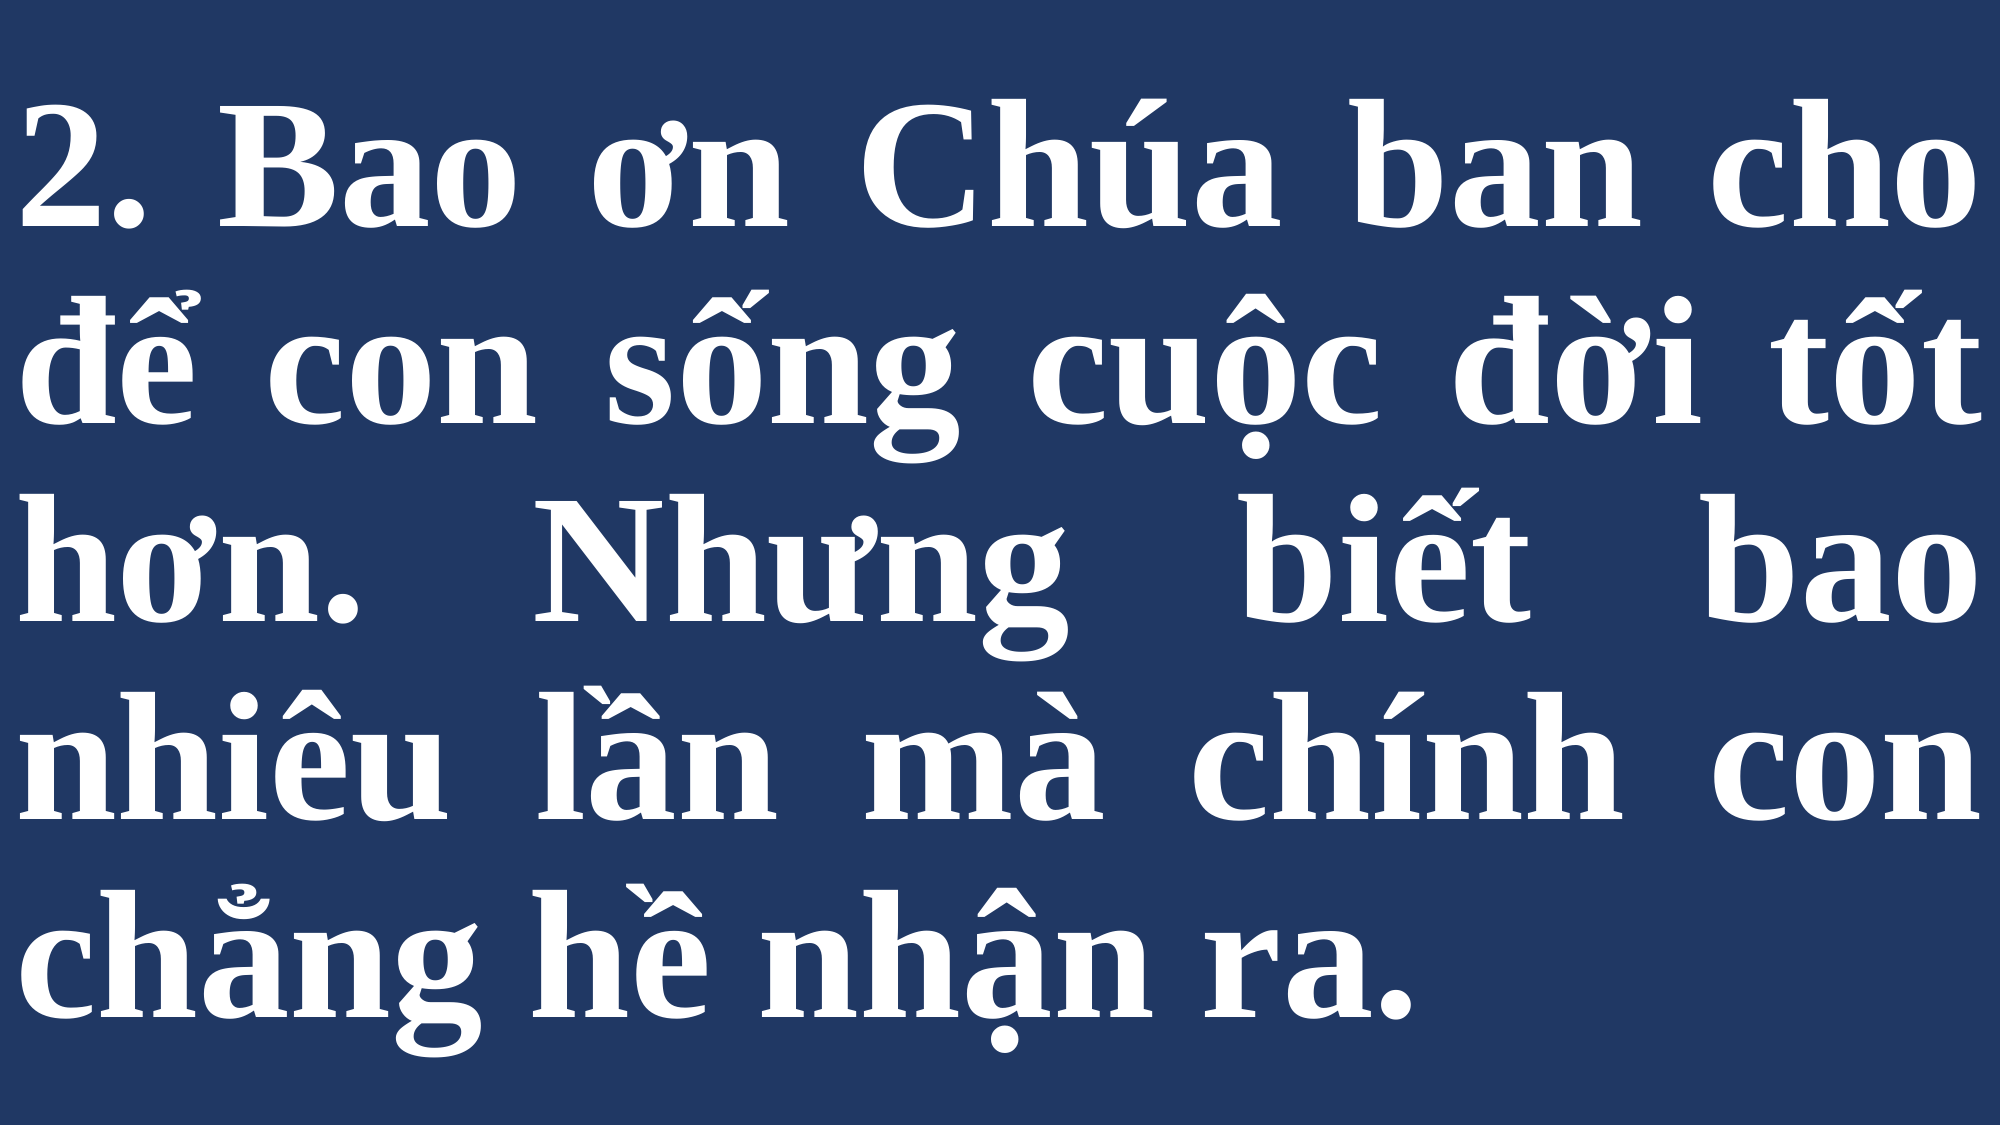

# 2. Bao ơn Chúa ban cho để con sống cuộc đời tốt hơn. Nhưng biết bao nhiêu lần mà chính con chẳng hề nhận ra.